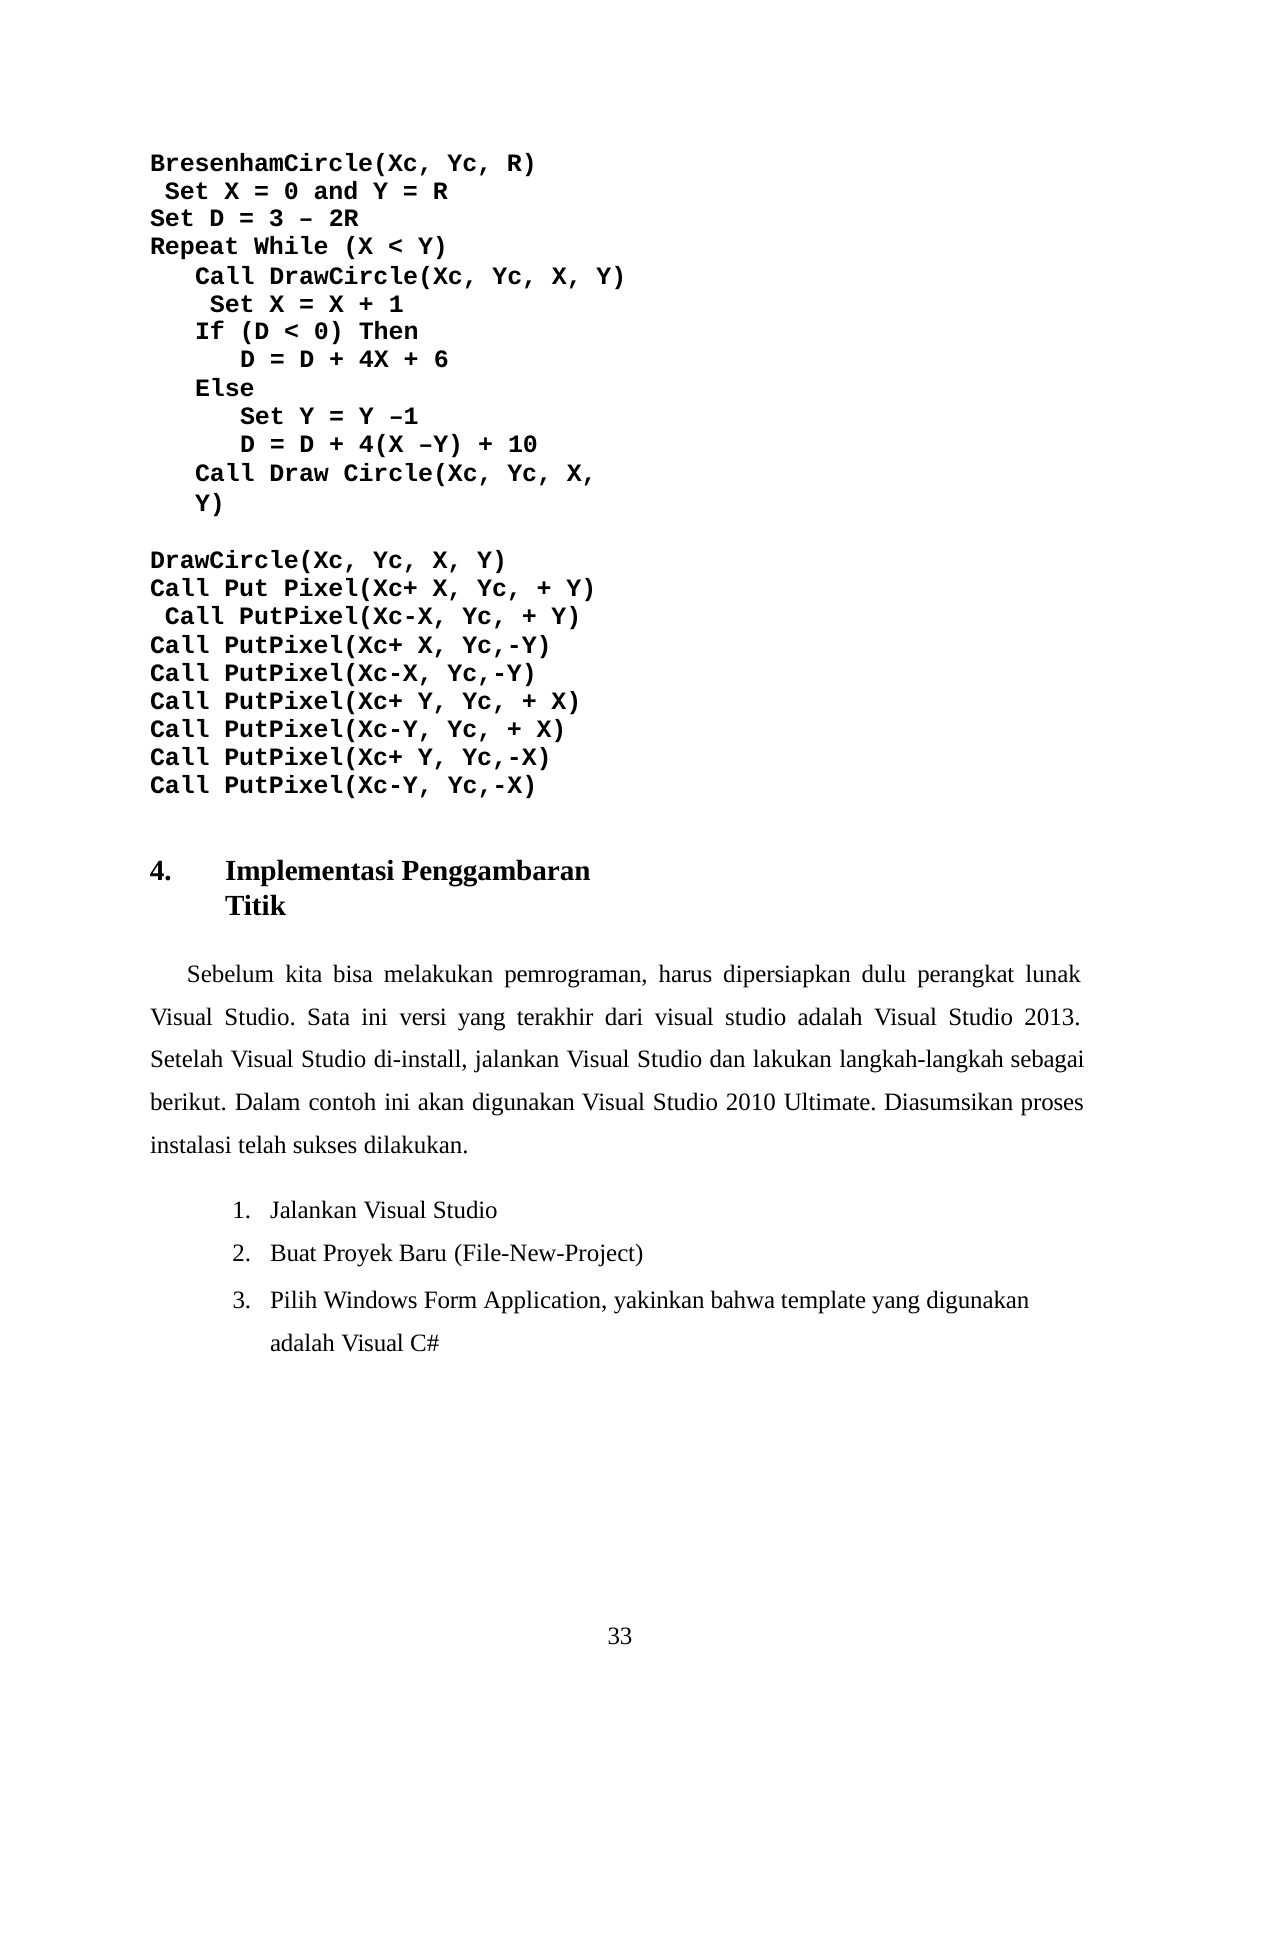

BresenhamCircle(Xc, Yc, R)  Set X = 0 and Y = R
Set D = 3 – 2R
Repeat While (X < Y)
Call DrawCircle(Xc, Yc, X, Y)  Set X = X + 1
If (D < 0) Then
D = D + 4X + 6
Else
Set Y = Y –1
D = D + 4(X –Y) + 10
Call Draw Circle(Xc, Yc, X, Y)

DrawCircle(Xc, Yc, X, Y)
Call Put Pixel(Xc+ X, Yc, + Y)  Call PutPixel(Xc-X, Yc, + Y)  Call PutPixel(Xc+ X, Yc,-Y)  Call PutPixel(Xc-X, Yc,-Y)  Call PutPixel(Xc+ Y, Yc, + X)  Call PutPixel(Xc-Y, Yc, + X)  Call PutPixel(Xc+ Y, Yc,-X)  Call PutPixel(Xc-Y, Yc,-X)

Implementasi Penggambaran Titik
Sebelum kita bisa melakukan pemrograman, harus dipersiapkan dulu perangkat lunak  Visual Studio. Sata ini versi yang terakhir dari visual studio adalah Visual Studio 2013.  Setelah Visual Studio di-install, jalankan Visual Studio dan lakukan langkah-langkah sebagai  berikut. Dalam contoh ini akan digunakan Visual Studio 2010 Ultimate. Diasumsikan proses  instalasi telah sukses dilakukan.

Jalankan Visual Studio
Buat Proyek Baru (File-New-Project)
Pilih Windows Form Application, yakinkan bahwa template yang digunakan  adalah Visual C#
33